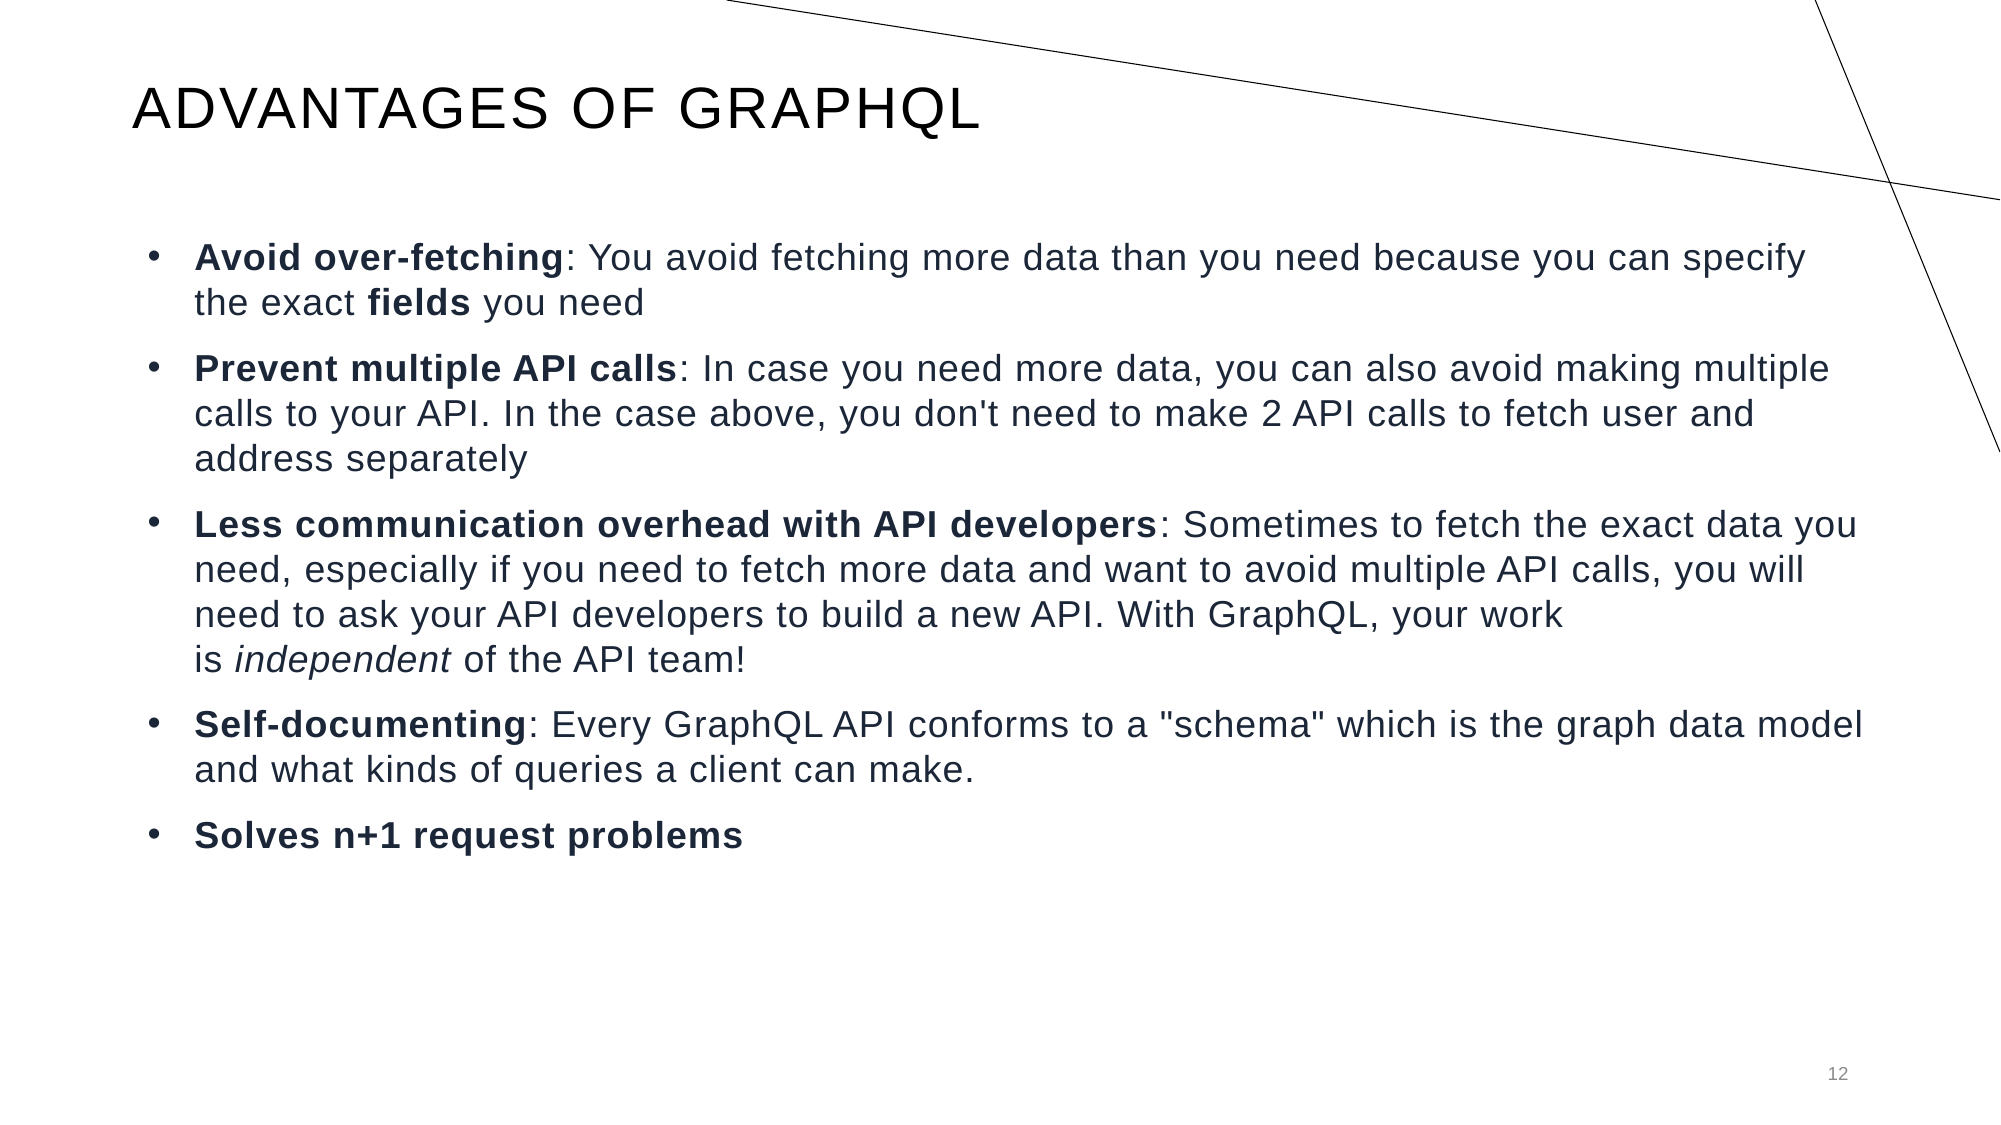

# Advantages of GRAPHQL

Avoid over-fetching: You avoid fetching more data than you need because you can specify the exact fields you need
Prevent multiple API calls: In case you need more data, you can also avoid making multiple calls to your API. In the case above, you don't need to make 2 API calls to fetch user and address separately
Less communication overhead with API developers: Sometimes to fetch the exact data you need, especially if you need to fetch more data and want to avoid multiple API calls, you will need to ask your API developers to build a new API. With GraphQL, your work is independent of the API team!
Self-documenting: Every GraphQL API conforms to a "schema" which is the graph data model and what kinds of queries a client can make.
Solves n+1 request problems

12